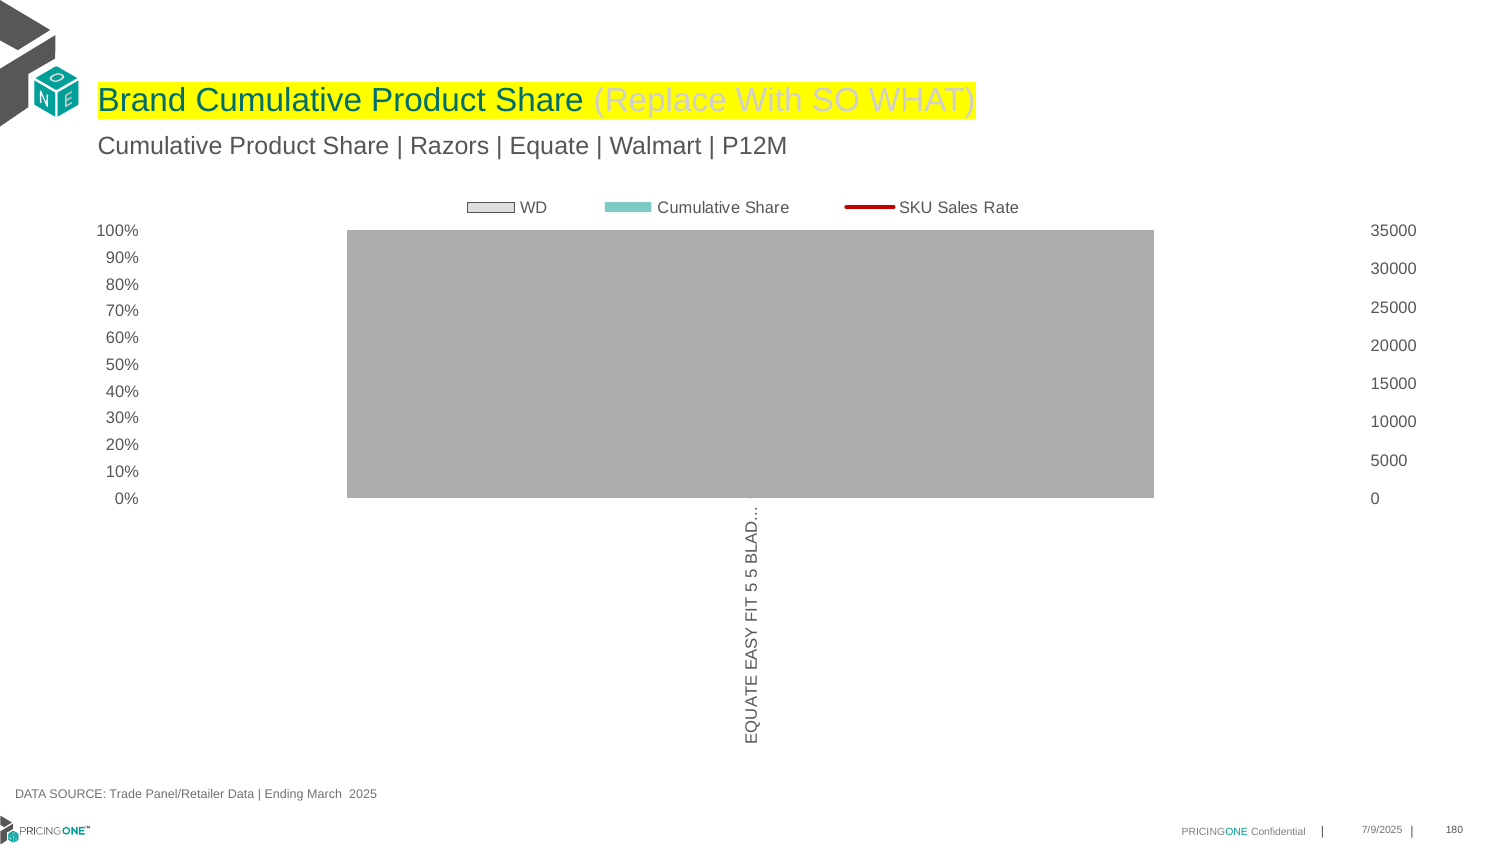

# Brand Cumulative Product Share (Replace With SO WHAT)
Cumulative Product Share | Razors | Equate | Walmart | P12M

### Chart

| Category | WD | Cumulative Share | SKU Sales Rate |
|---|---|---|---|
| EQUATE EASY FIT 5 5 BLADE RAZOR NORMAL 2CT | 0.751 | 0.9999410386049734 | 31615.113182423436 |
DATA SOURCE: Trade Panel/Retailer Data | Ending March  2025

7/9/2025
180